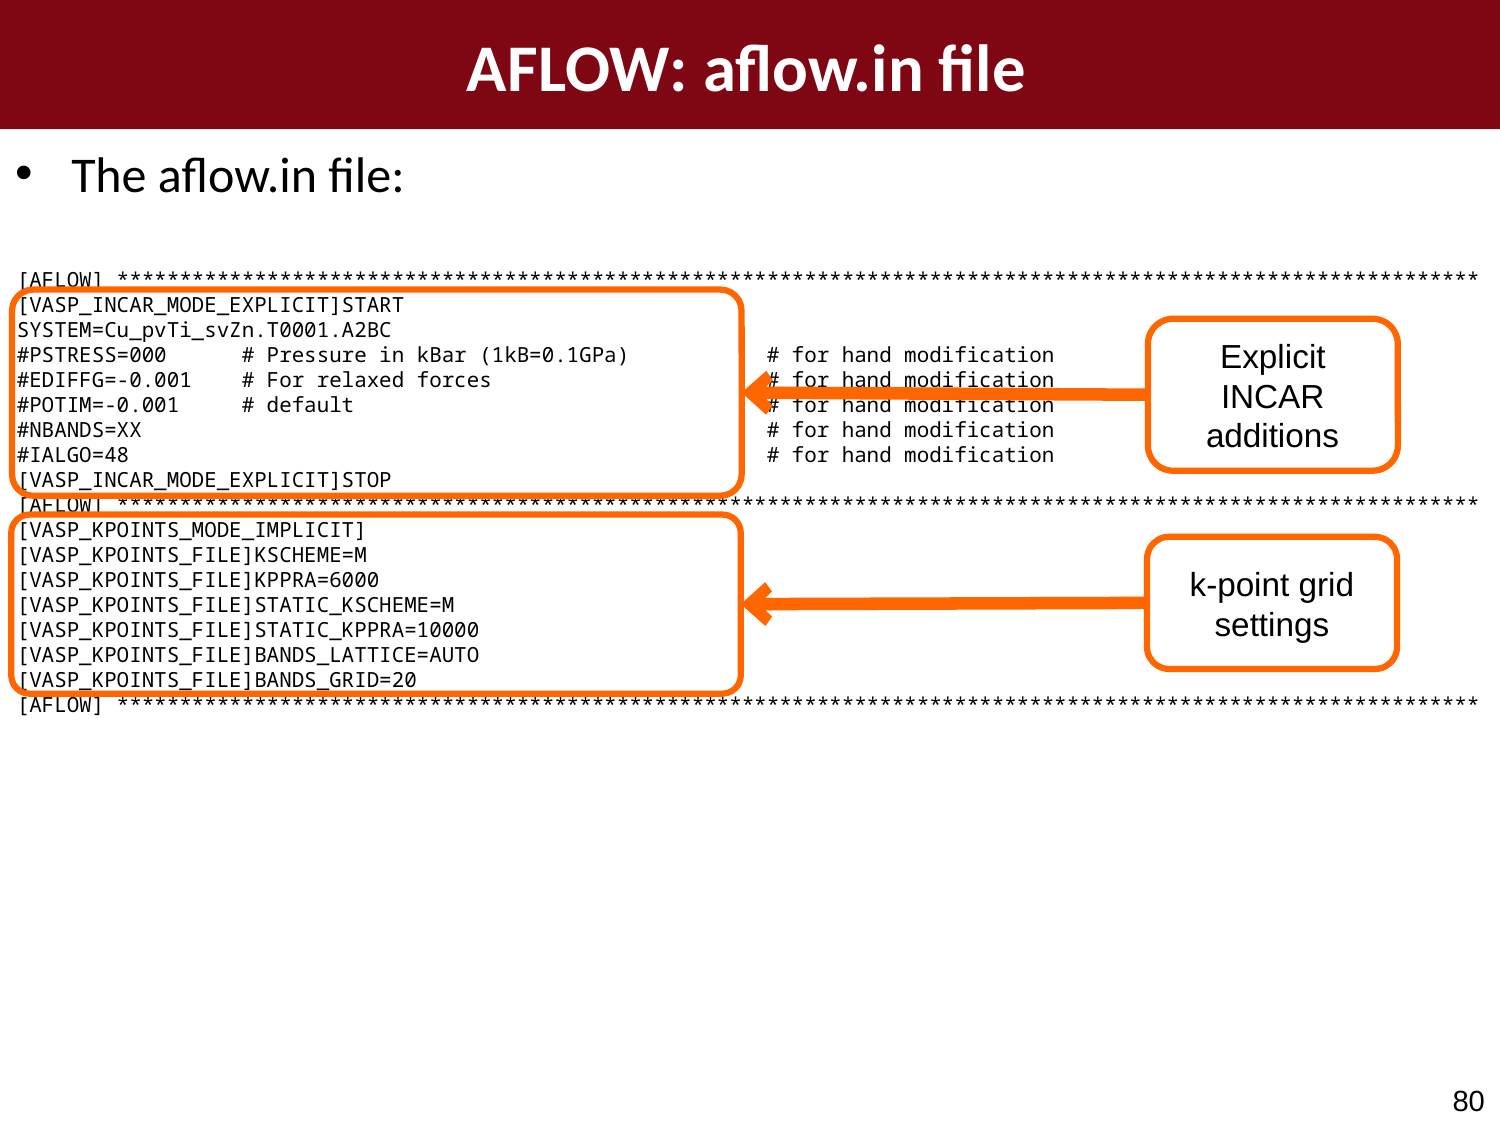

AFLOW: aflow.in file
The aflow.in file:
[AFLOW] *************************************************************************************************************
[VASP_INCAR_MODE_EXPLICIT]START
SYSTEM=Cu_pvTi_svZn.T0001.A2BC
#PSTRESS=000      # Pressure in kBar (1kB=0.1GPa)           # for hand modification
#EDIFFG=-0.001    # For relaxed forces                      # for hand modification
#POTIM=-0.001     # default                                 # for hand modification
#NBANDS=XX                                                  # for hand modification
#IALGO=48                                                   # for hand modification
[VASP_INCAR_MODE_EXPLICIT]STOP
[AFLOW] *************************************************************************************************************
[VASP_KPOINTS_MODE_IMPLICIT]
[VASP_KPOINTS_FILE]KSCHEME=M
[VASP_KPOINTS_FILE]KPPRA=6000
[VASP_KPOINTS_FILE]STATIC_KSCHEME=M
[VASP_KPOINTS_FILE]STATIC_KPPRA=10000
[VASP_KPOINTS_FILE]BANDS_LATTICE=AUTO
[VASP_KPOINTS_FILE]BANDS_GRID=20
[AFLOW] *************************************************************************************************************

G (p, T; V) = E + pV
Explicit INCAR additions

k-point grid settings
80